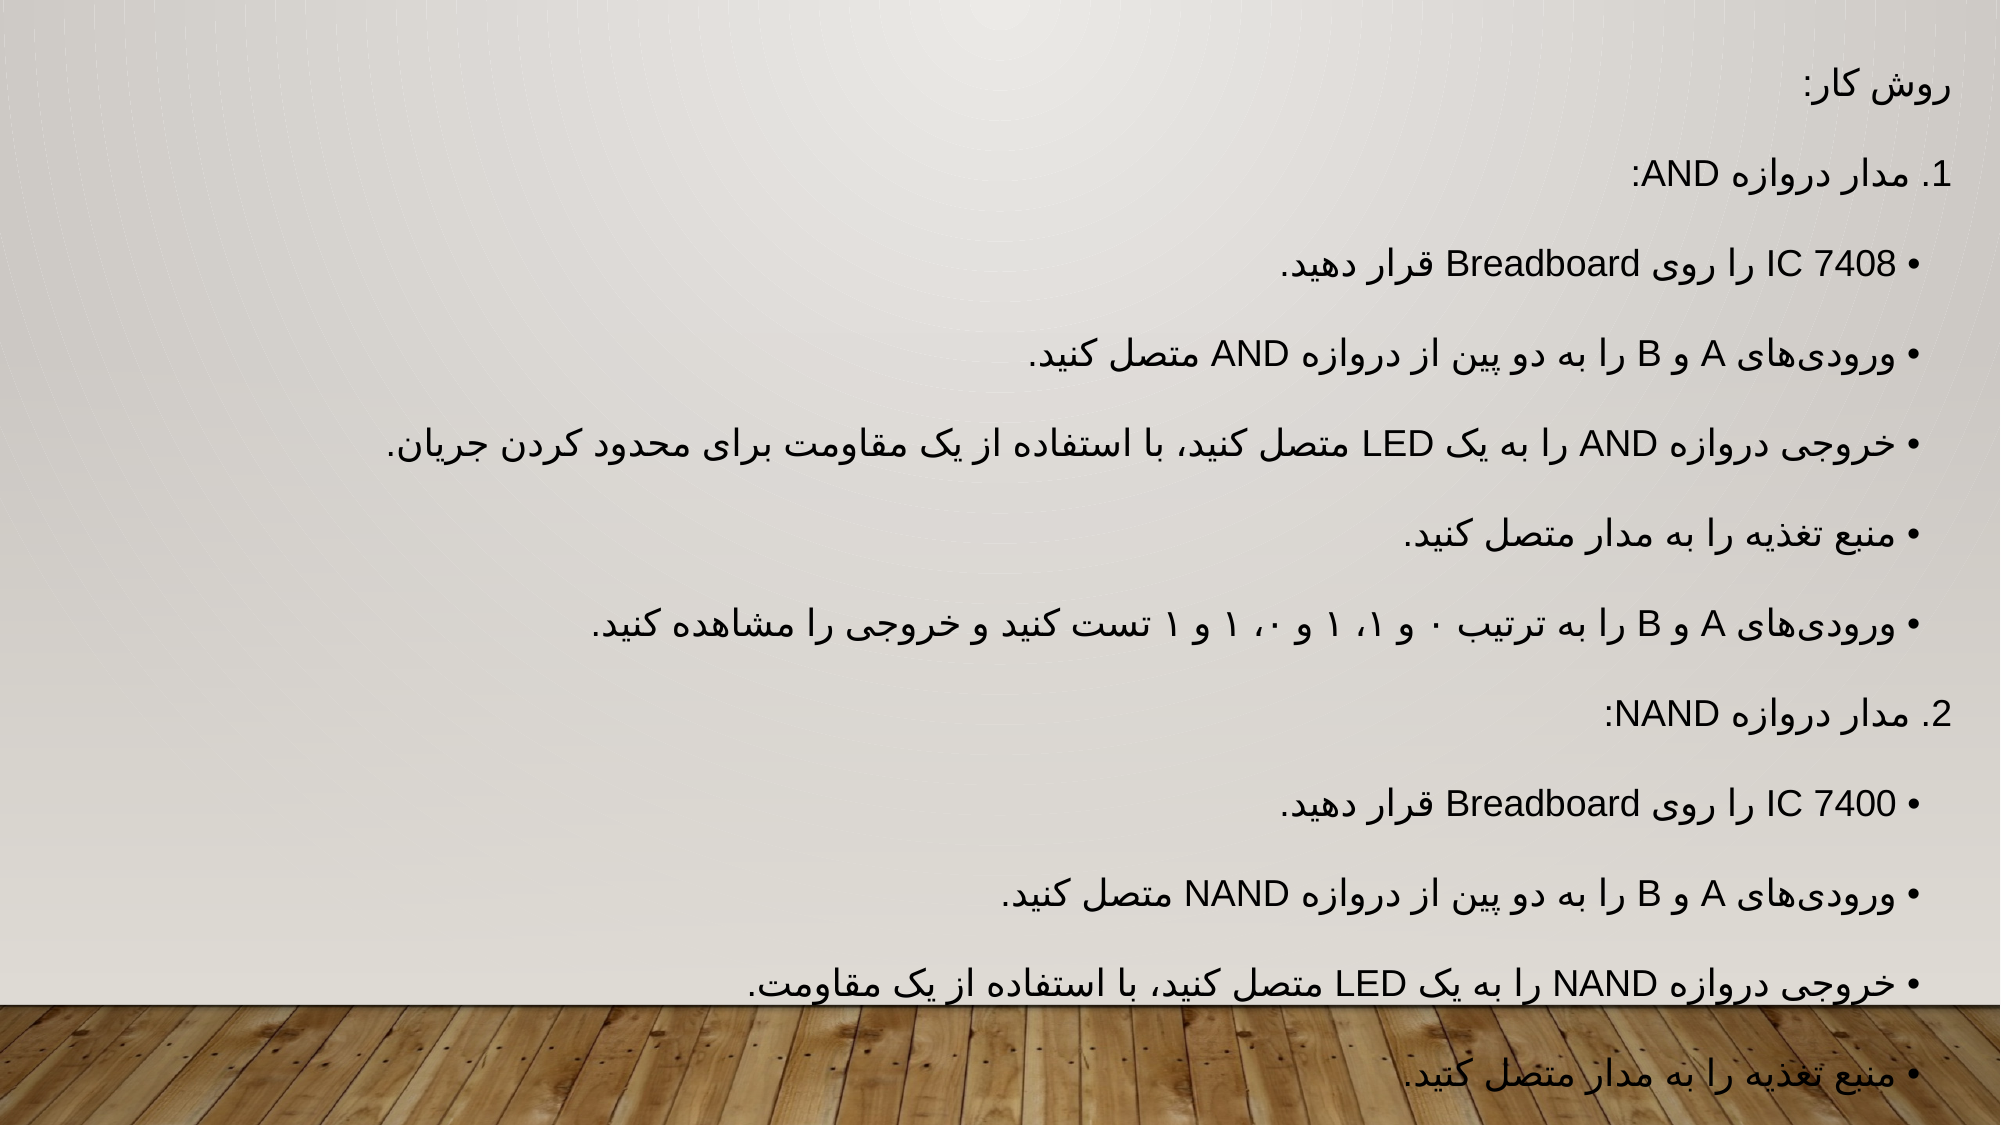

روش کار:

1. مدار دروازه AND:

   • IC 7408 را روی Breadboard قرار دهید.

   • ورودی‌های A و B را به دو پین از دروازه AND متصل کنید.

   • خروجی دروازه AND را به یک LED متصل کنید، با استفاده از یک مقاومت برای محدود کردن جریان.

   • منبع تغذیه را به مدار متصل کنید.

   • ورودی‌های A و B را به ترتیب ۰ و ۱، ۱ و ۰، ۱ و ۱ تست کنید و خروجی را مشاهده کنید.

2. مدار دروازه NAND:

   • IC 7400 را روی Breadboard قرار دهید.

   • ورودی‌های A و B را به دو پین از دروازه NAND متصل کنید.

   • خروجی دروازه NAND را به یک LED متصل کنید، با استفاده از یک مقاومت.

   • منبع تغذیه را به مدار متصل کنید.